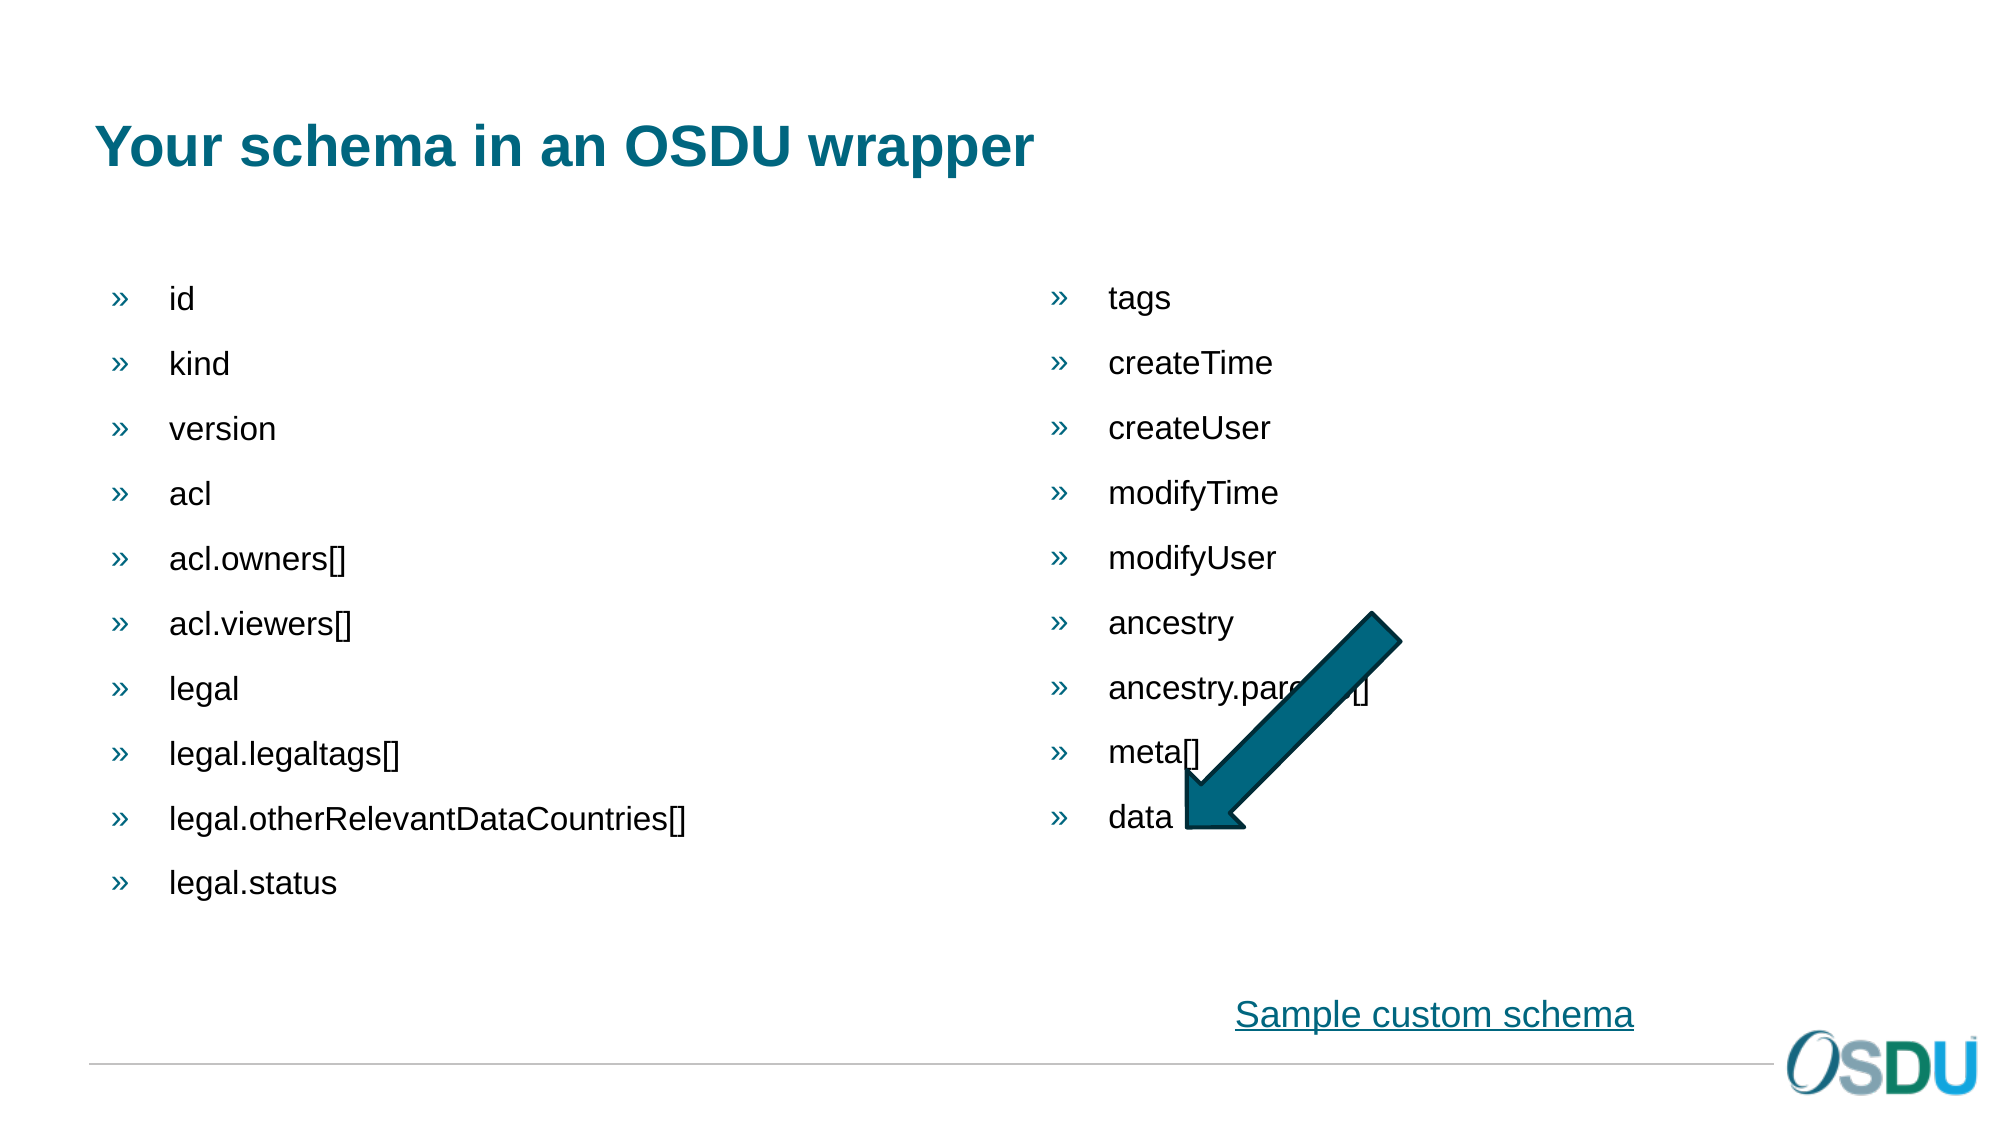

# Your schema in an OSDU wrapper
tags
createTime
createUser
modifyTime
modifyUser
ancestry
ancestry.parents[]
meta[]
data

id
kind
version
acl
acl.owners[]
acl.viewers[]
legal
legal.legaltags[]
legal.otherRelevantDataCountries[]
legal.status

Sample custom schema